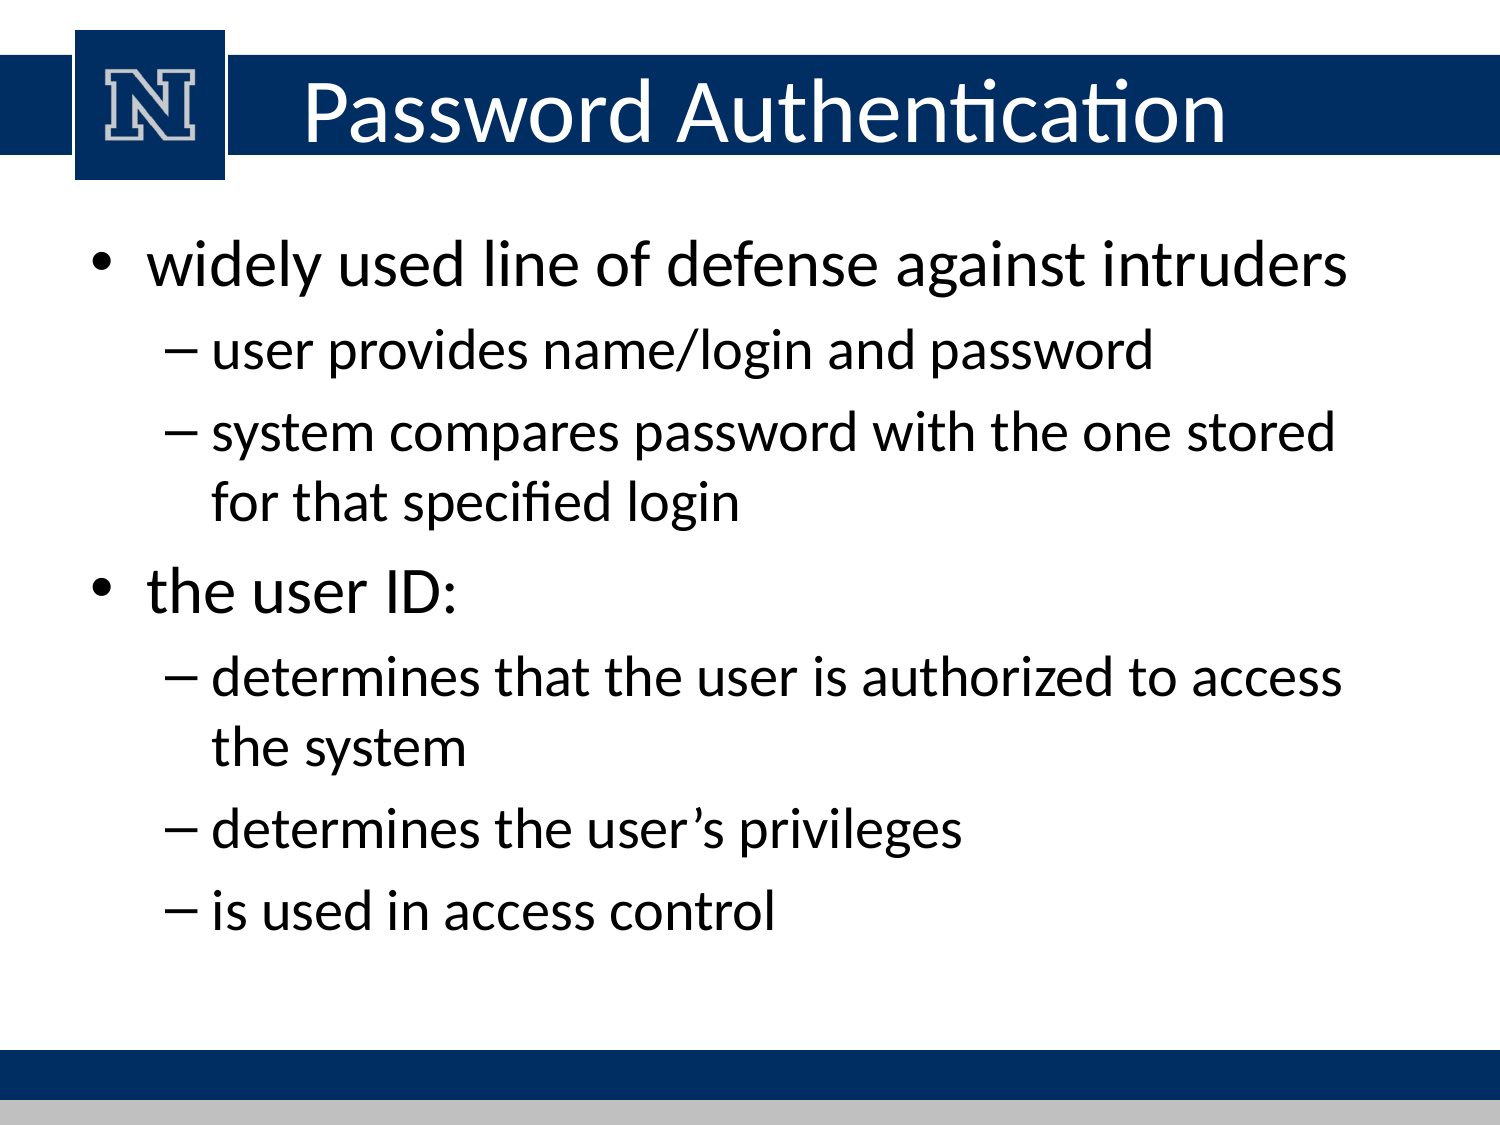

# Password Authentication
widely used line of defense against intruders
user provides name/login and password
system compares password with the one stored for that specified login
the user ID:
determines that the user is authorized to access the system
determines the user’s privileges
is used in access control